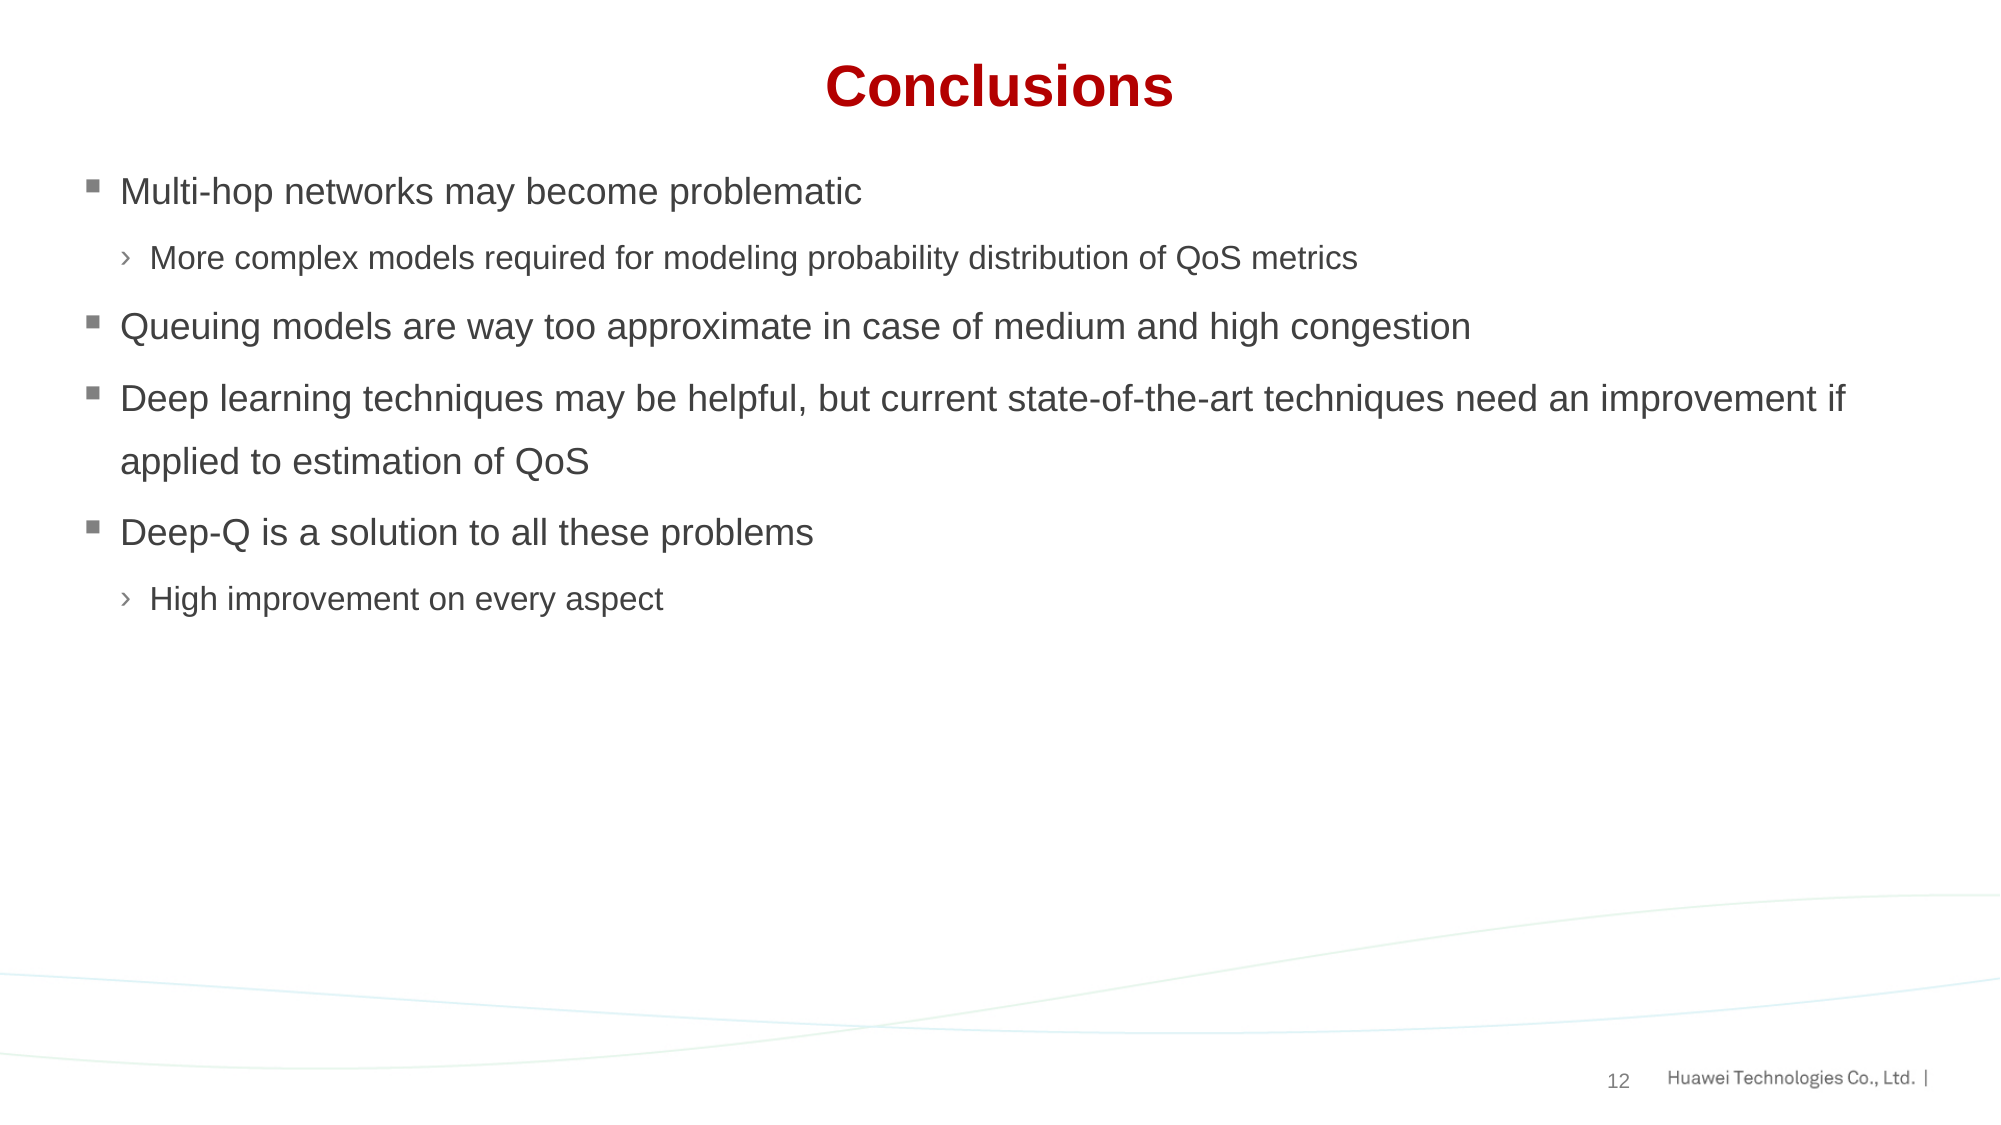

# Conclusions
Multi-hop networks may become problematic
More complex models required for modeling probability distribution of QoS metrics
Queuing models are way too approximate in case of medium and high congestion
Deep learning techniques may be helpful, but current state-of-the-art techniques need an improvement if applied to estimation of QoS
Deep-Q is a solution to all these problems
High improvement on every aspect